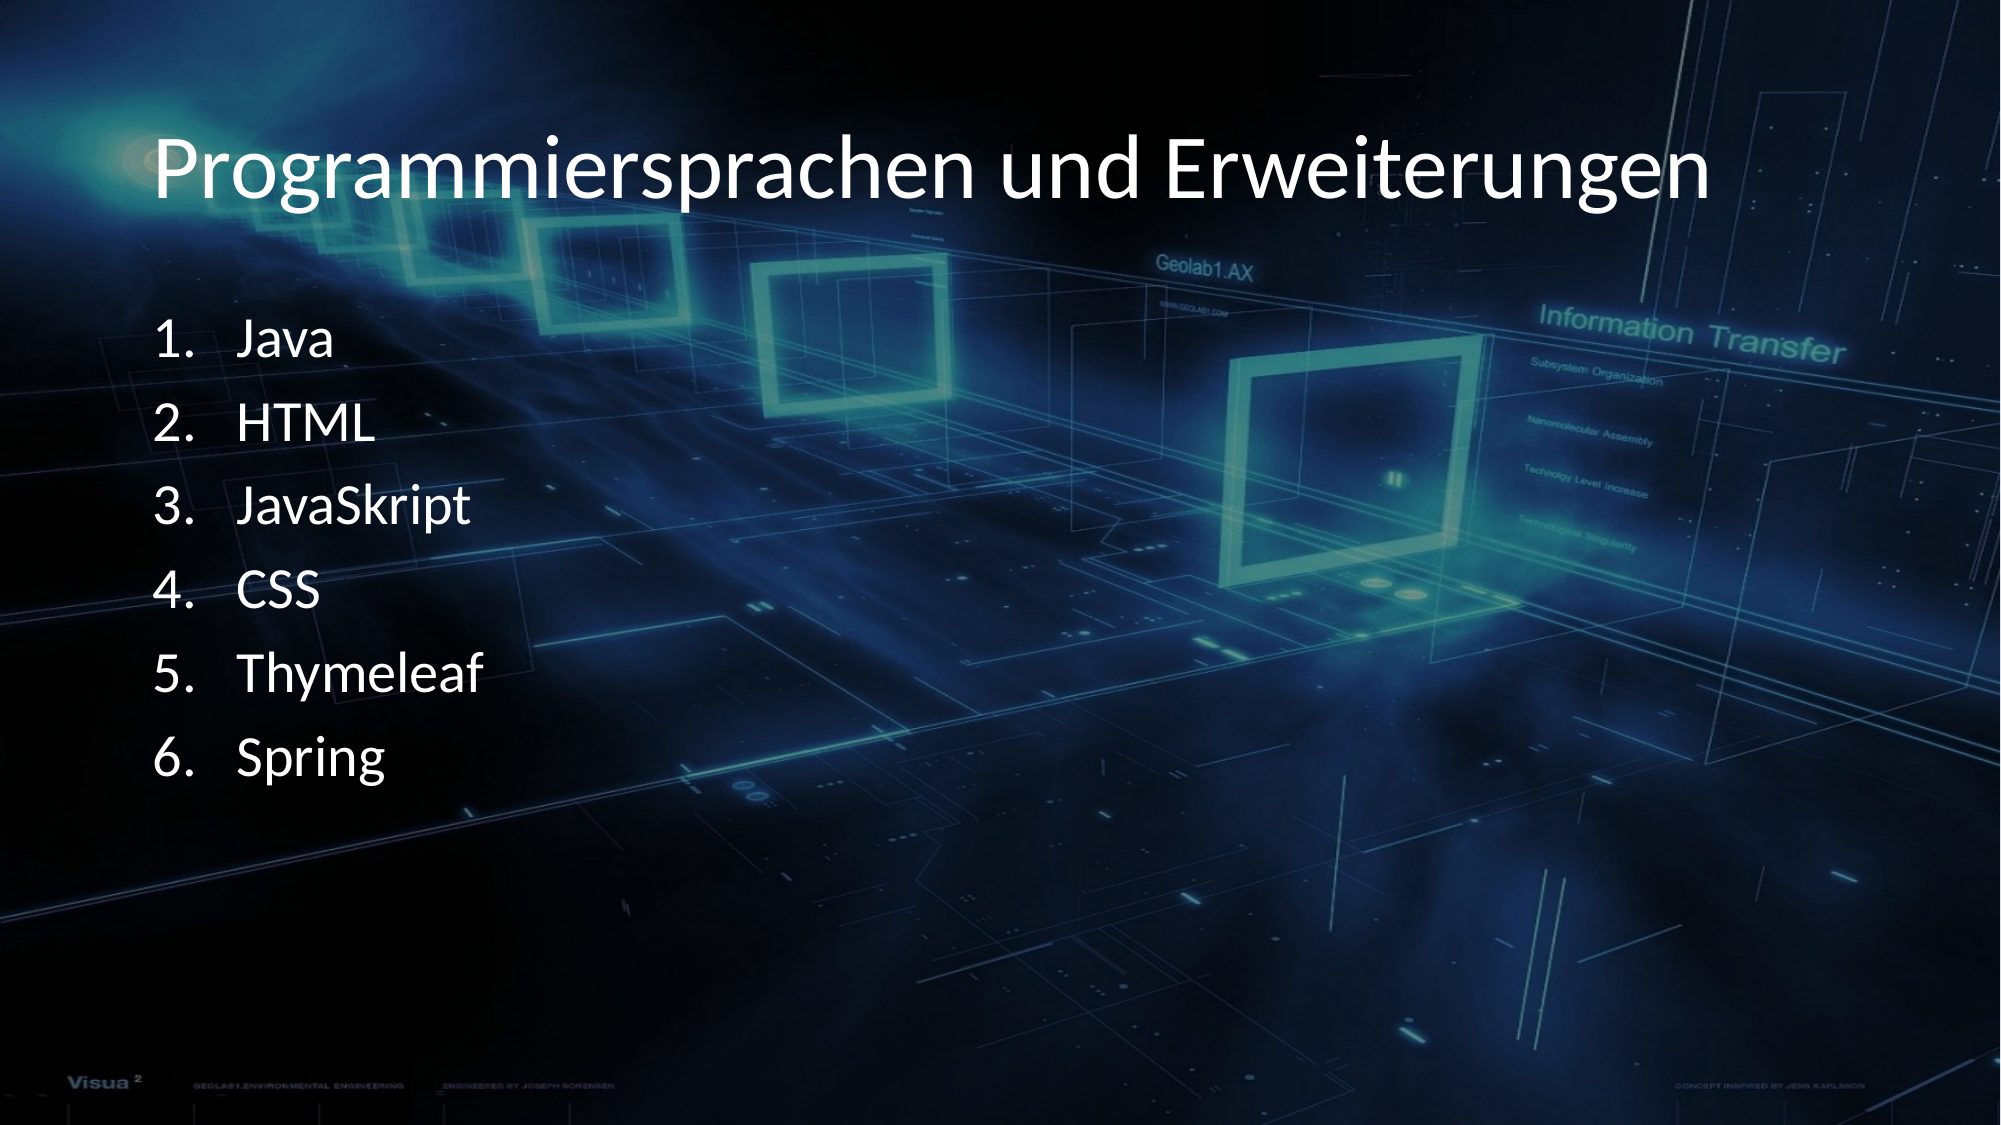

# Programmiersprachen und Erweiterungen
Java
HTML
JavaSkript
CSS
Thymeleaf
Spring